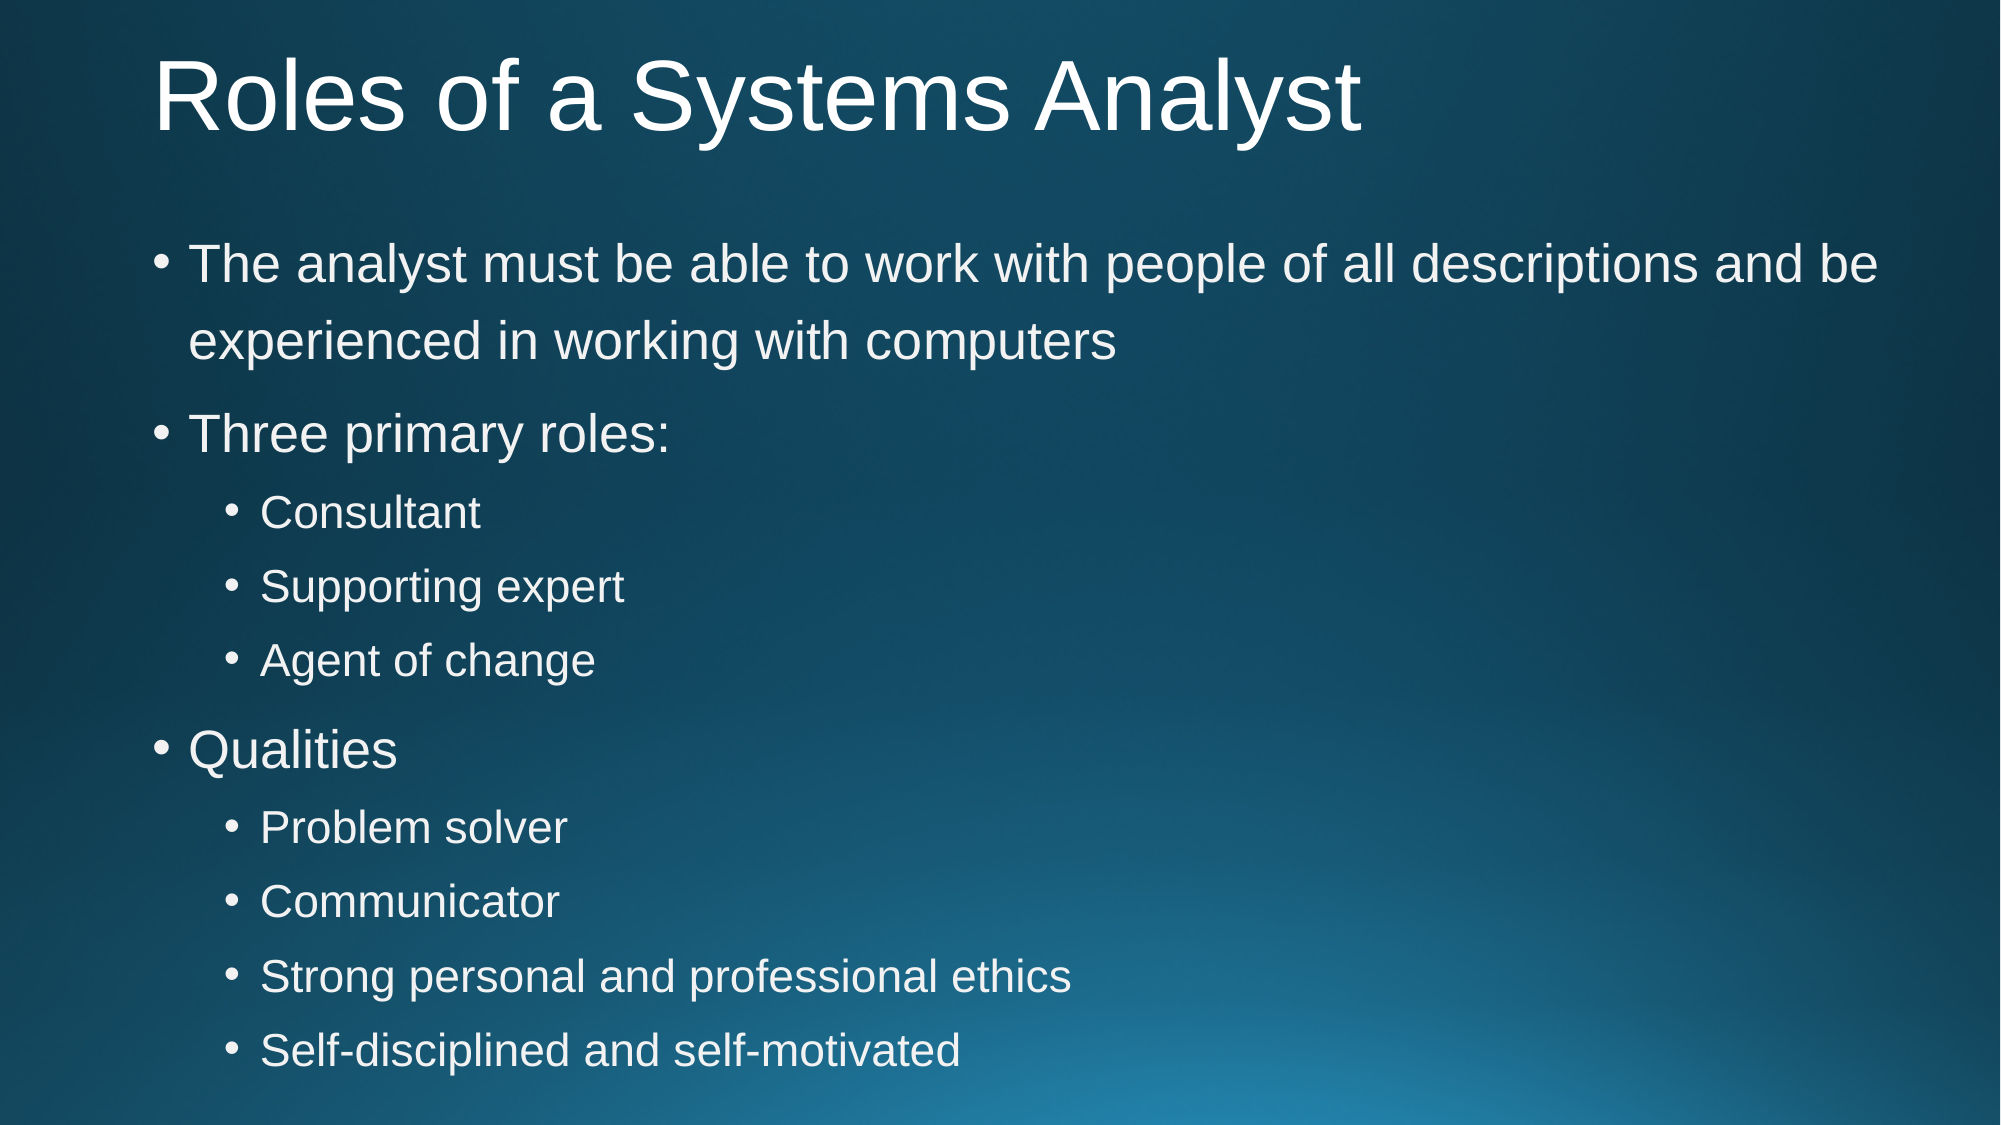

# Roles of a Systems Analyst

The analyst must be able to work with people of all descriptions and be experienced in working with computers
Three primary roles:
Consultant
Supporting expert
Agent of change
Qualities
Problem solver
Communicator
Strong personal and professional ethics
Self-disciplined and self-motivated